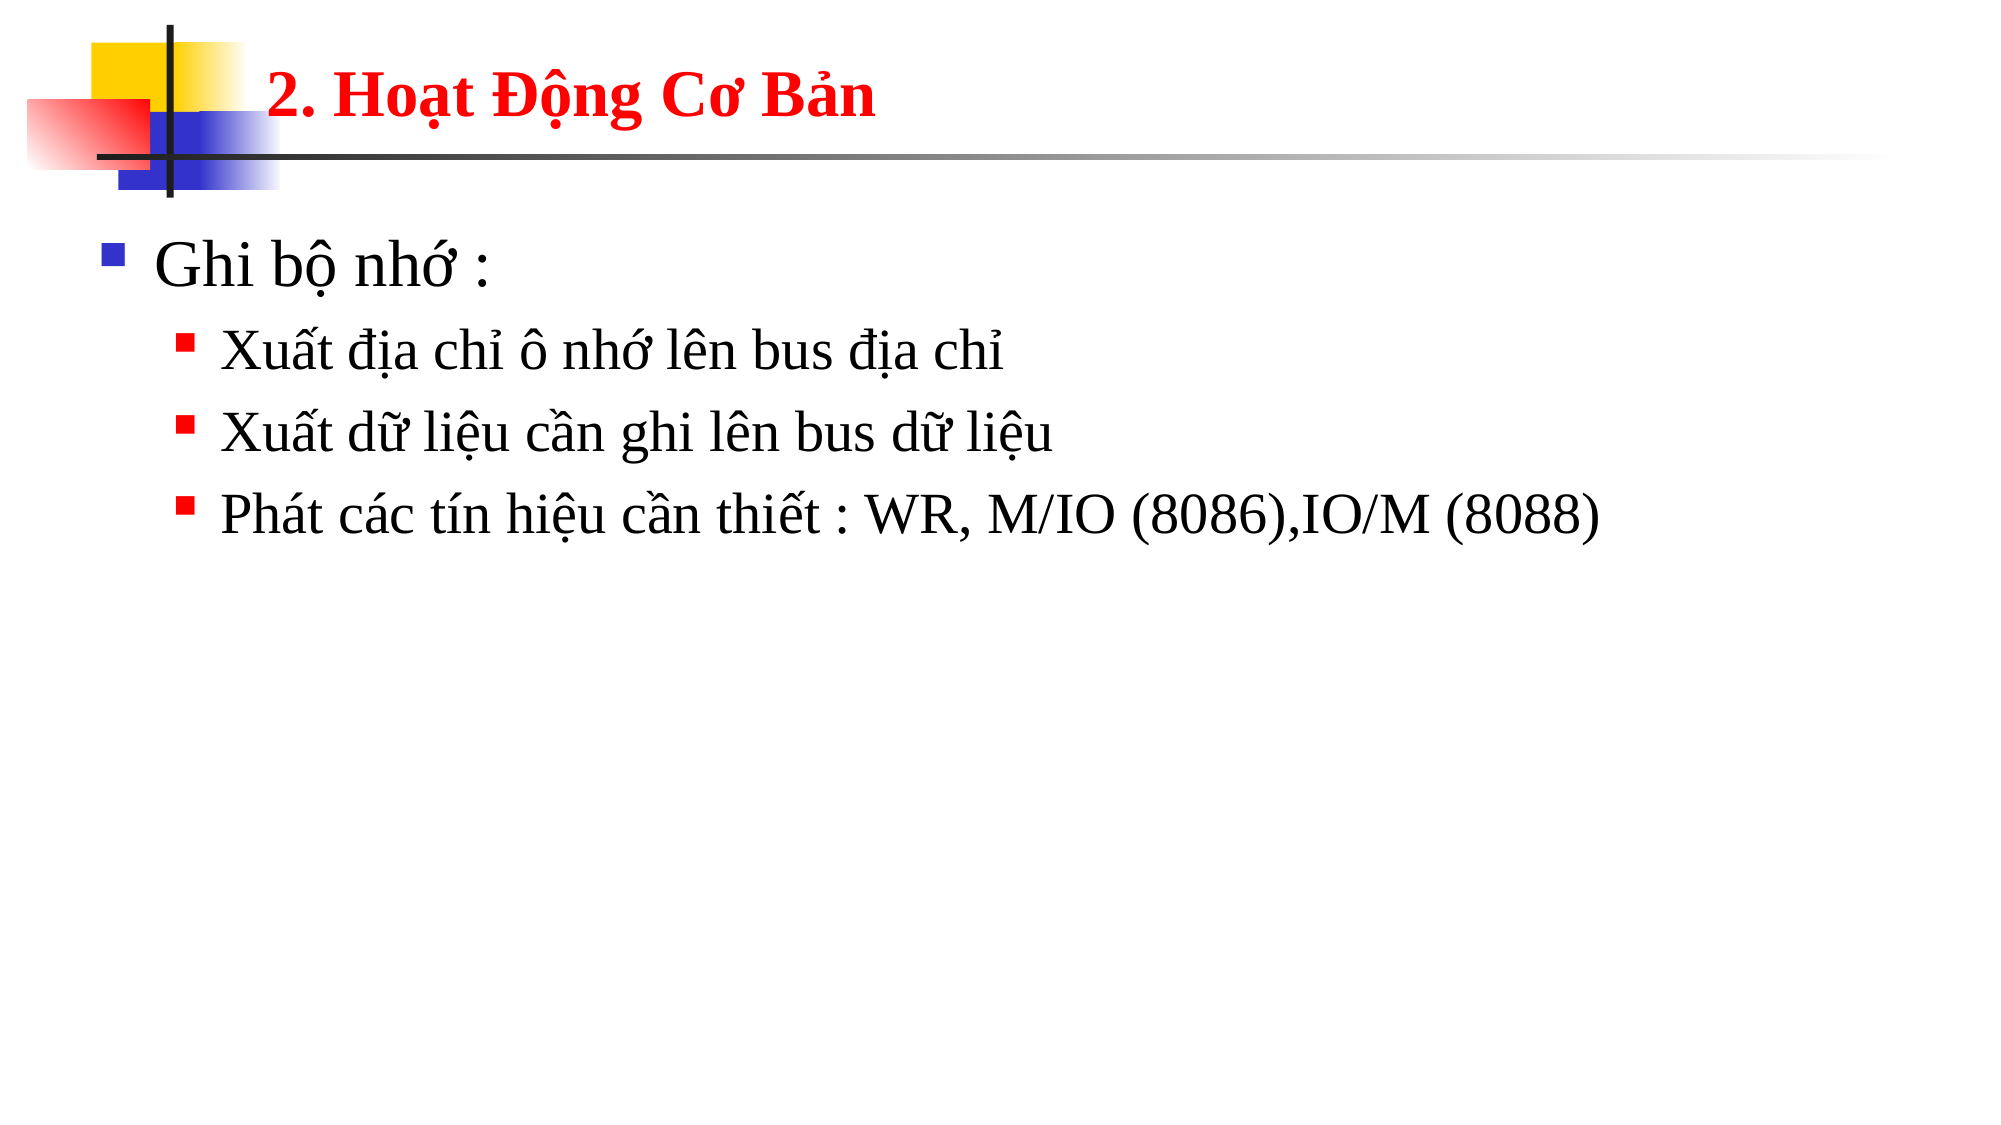

# 2. Hoạt Động Cơ Bản
Ghi bộ nhớ :
Xuất địa chỉ ô nhớ lên bus địa chỉ
Xuất dữ liệu cần ghi lên bus dữ liệu
Phát các tín hiệu cần thiết : WR, M/IO (8086),IO/M (8088)